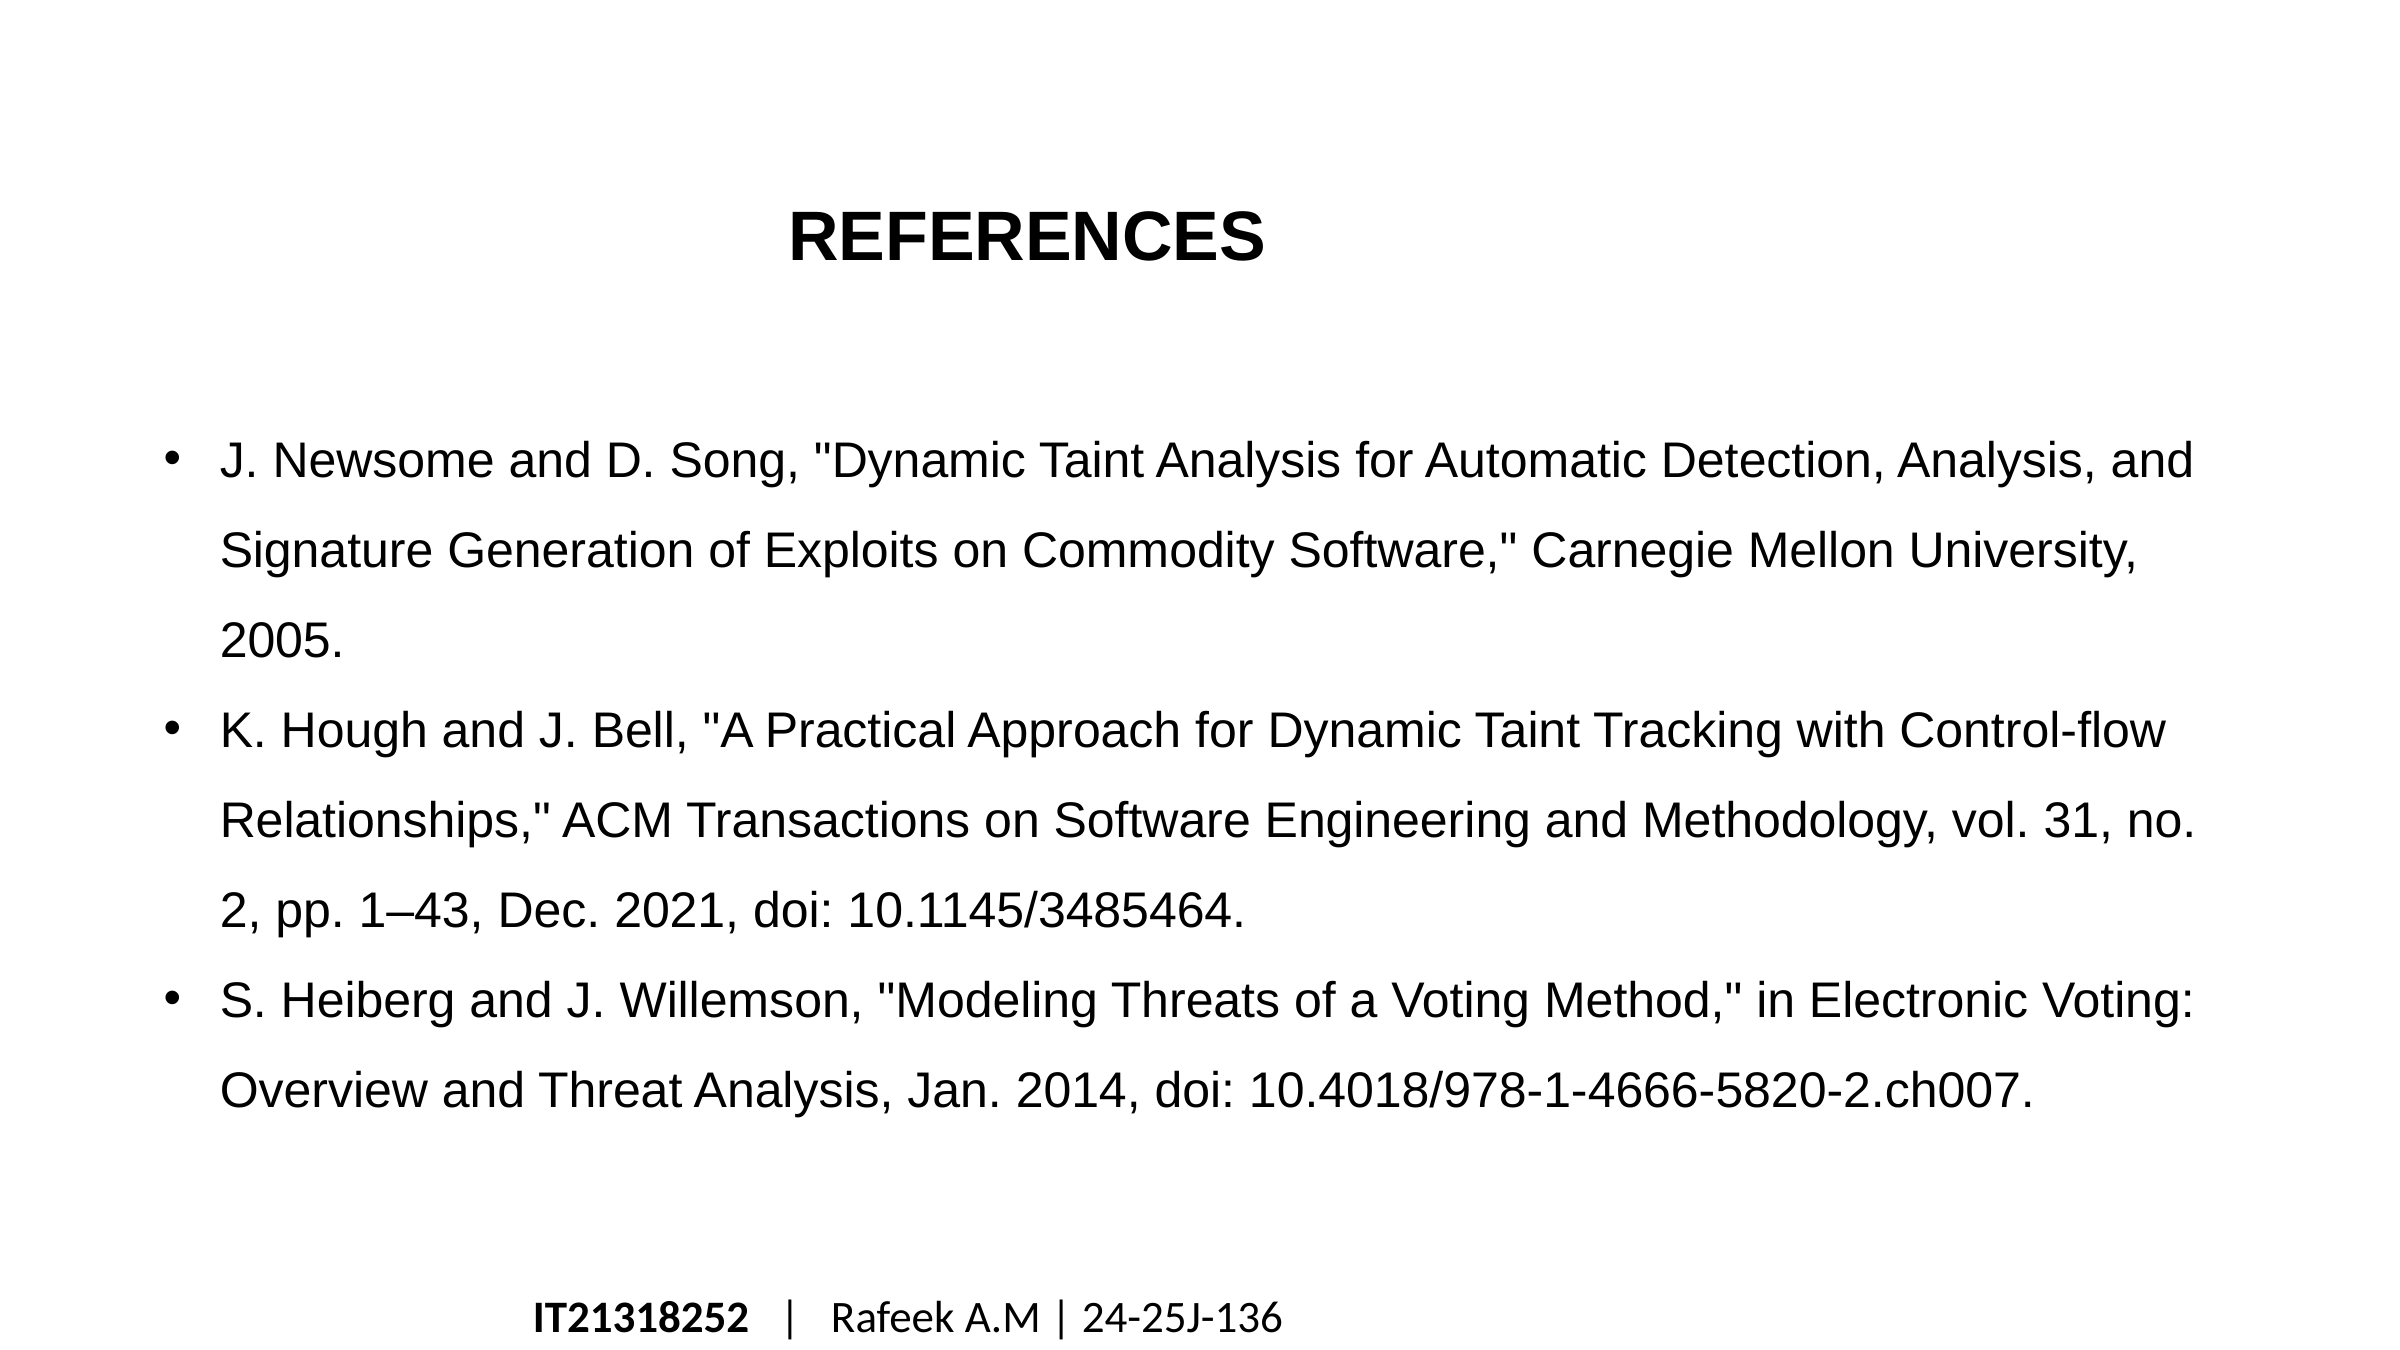

# References
J. Newsome and D. Song, "Dynamic Taint Analysis for Automatic Detection, Analysis, and Signature Generation of Exploits on Commodity Software," Carnegie Mellon University, 2005.
K. Hough and J. Bell, "A Practical Approach for Dynamic Taint Tracking with Control-flow Relationships," ACM Transactions on Software Engineering and Methodology, vol. 31, no. 2, pp. 1–43, Dec. 2021, doi: 10.1145/3485464.
S. Heiberg and J. Willemson, "Modeling Threats of a Voting Method," in Electronic Voting: Overview and Threat Analysis, Jan. 2014, doi: 10.4018/978-1-4666-5820-2.ch007.
IT21318252   |   Rafeek A.M | 24-25J-136